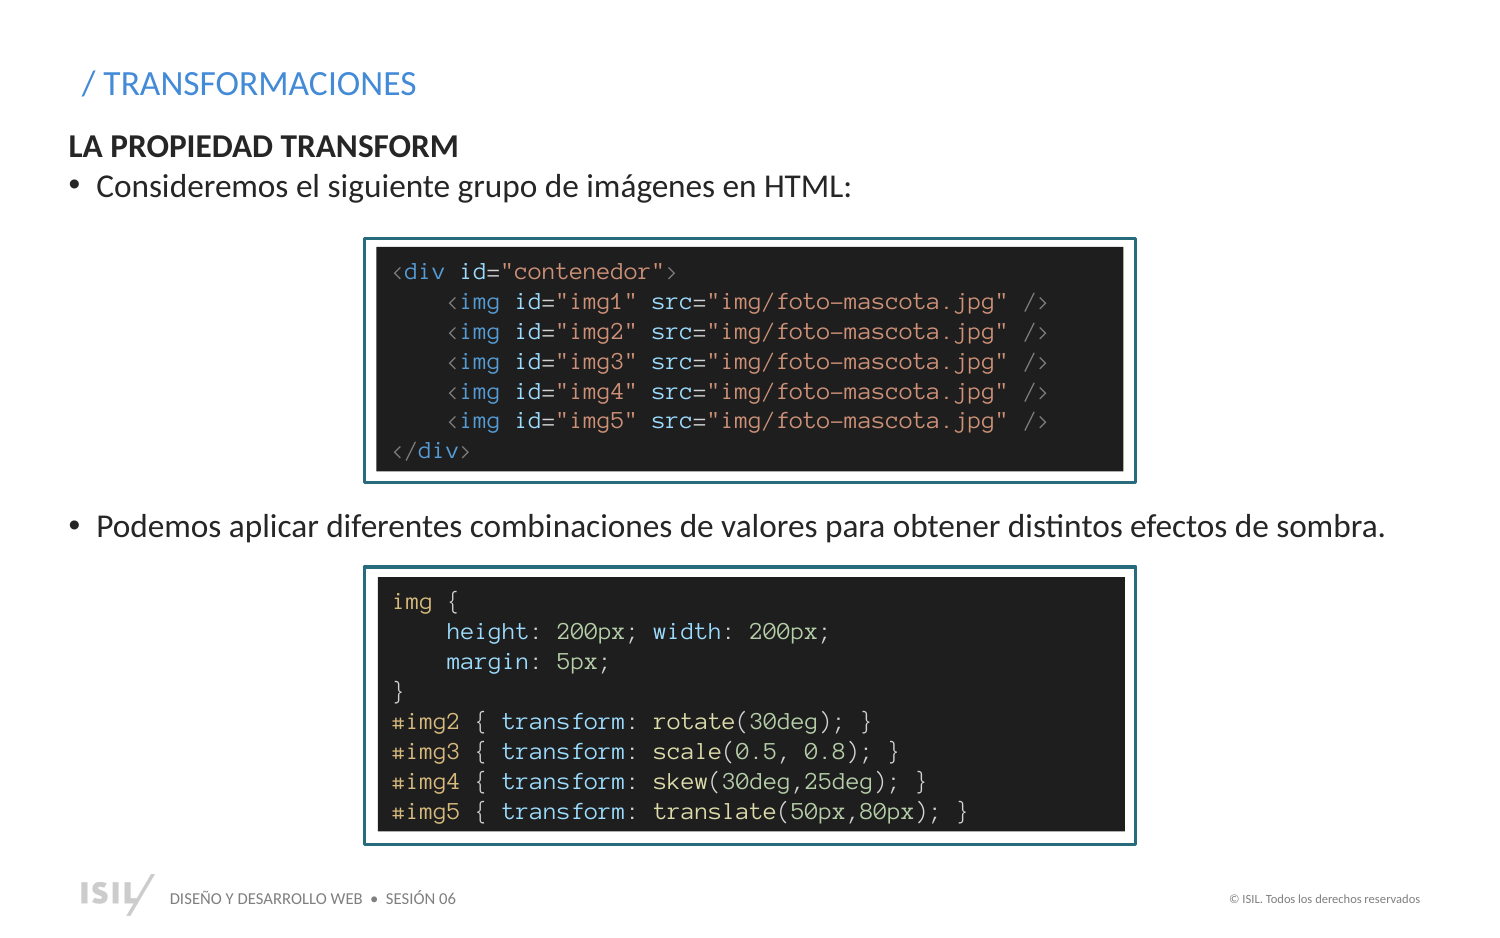

/ TRANSFORMACIONES
LA PROPIEDAD TRANSFORM
Consideremos el siguiente grupo de imágenes en HTML:

<div id="contenedor">
    <img id="img1" src="img/foto-mascota.jpg" />
    <img id="img2" src="img/foto-mascota.jpg" />
    <img id="img3" src="img/foto-mascota.jpg" />
    <img id="img4" src="img/foto-mascota.jpg" />
    <img id="img5" src="img/foto-mascota.jpg" />
</div>
Podemos aplicar diferentes combinaciones de valores para obtener distintos efectos de sombra.

img {
    height: 200px; width: 200px;
    margin: 5px;
}
#img2 { transform: rotate(30deg); }
#img3 { transform: scale(0.5, 0.8); }
#img4 { transform: skew(30deg,25deg); }
#img5 { transform: translate(50px,80px); }